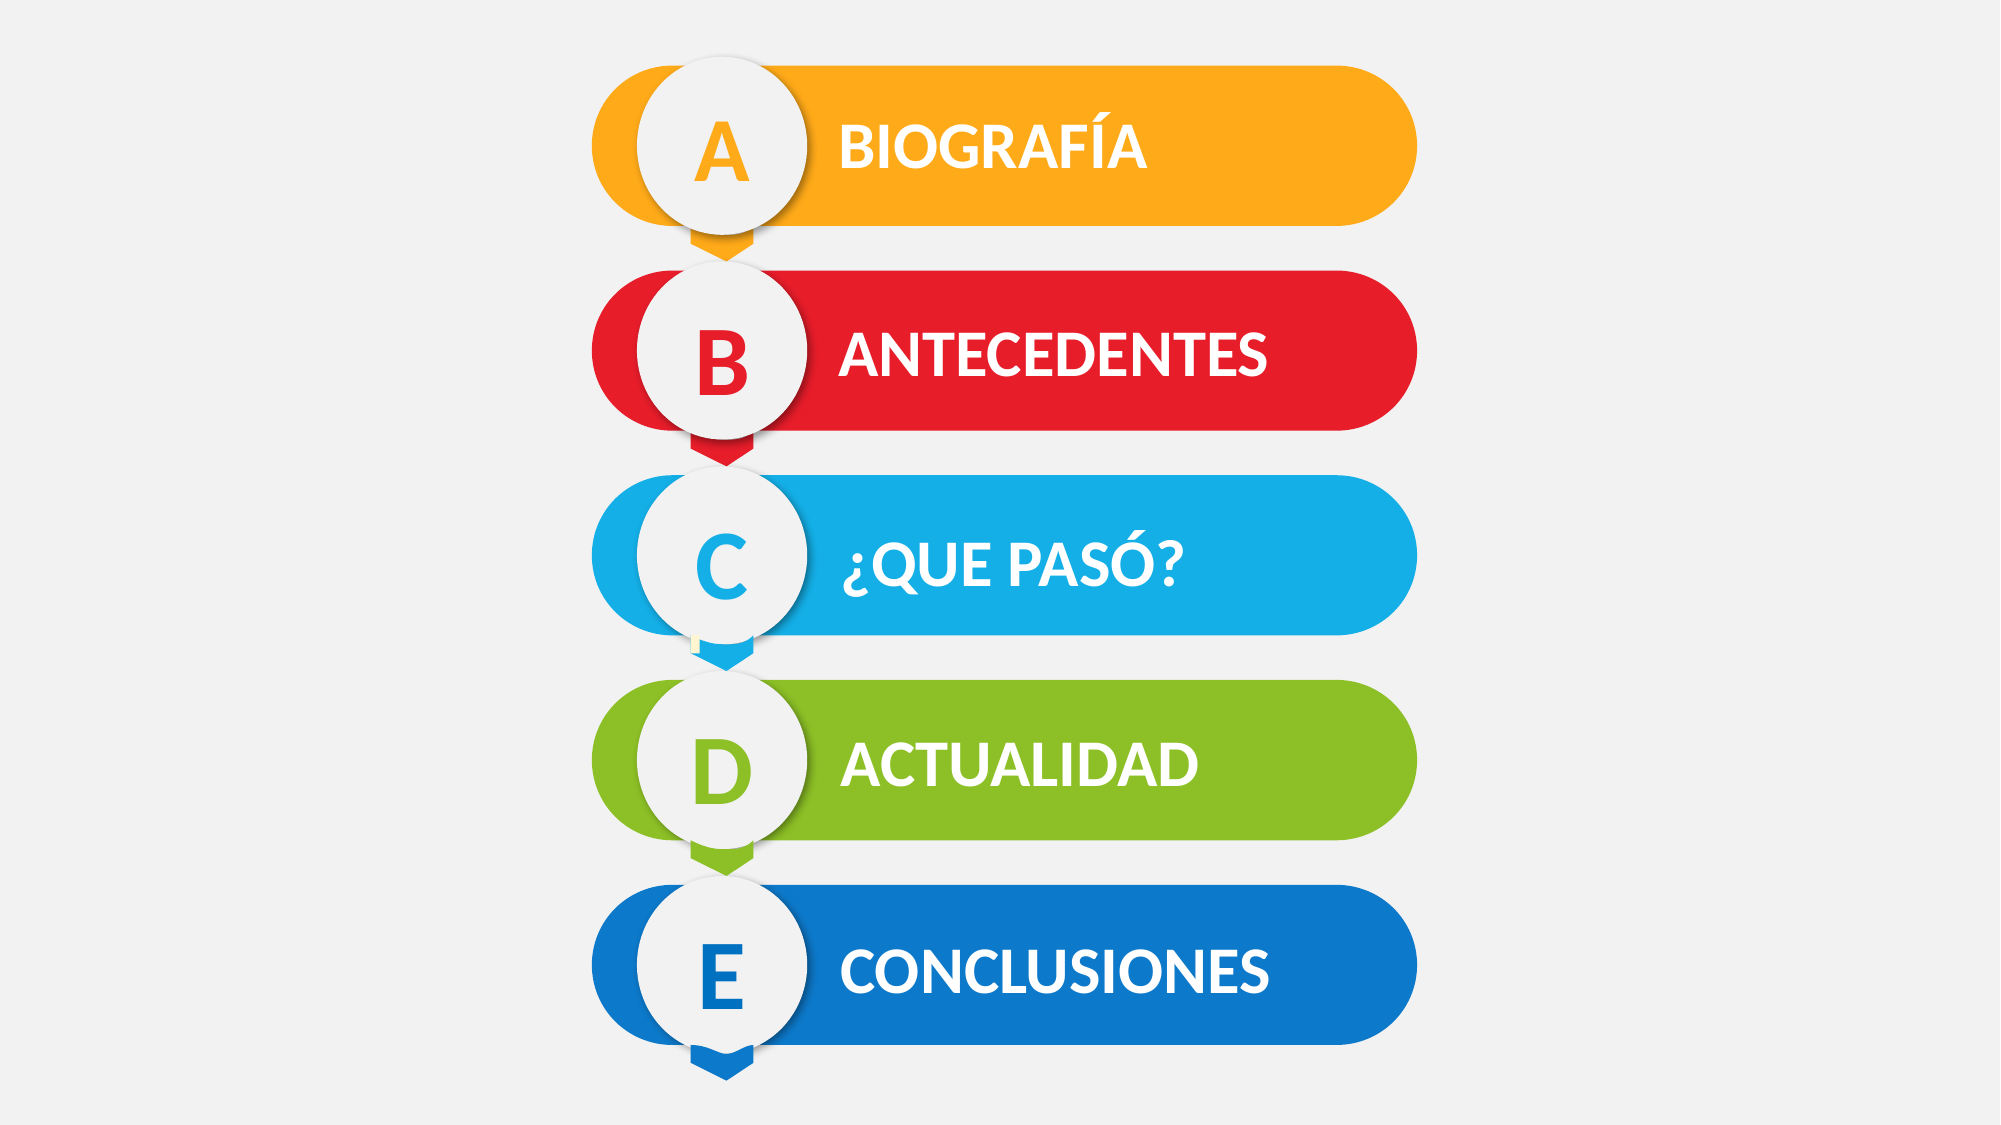

A

B

C

D

E

BIOGRAFÍA

ANTECEDENTES

¿QUE PASÓ?

ACTUALIDAD
CONCLUSIONES